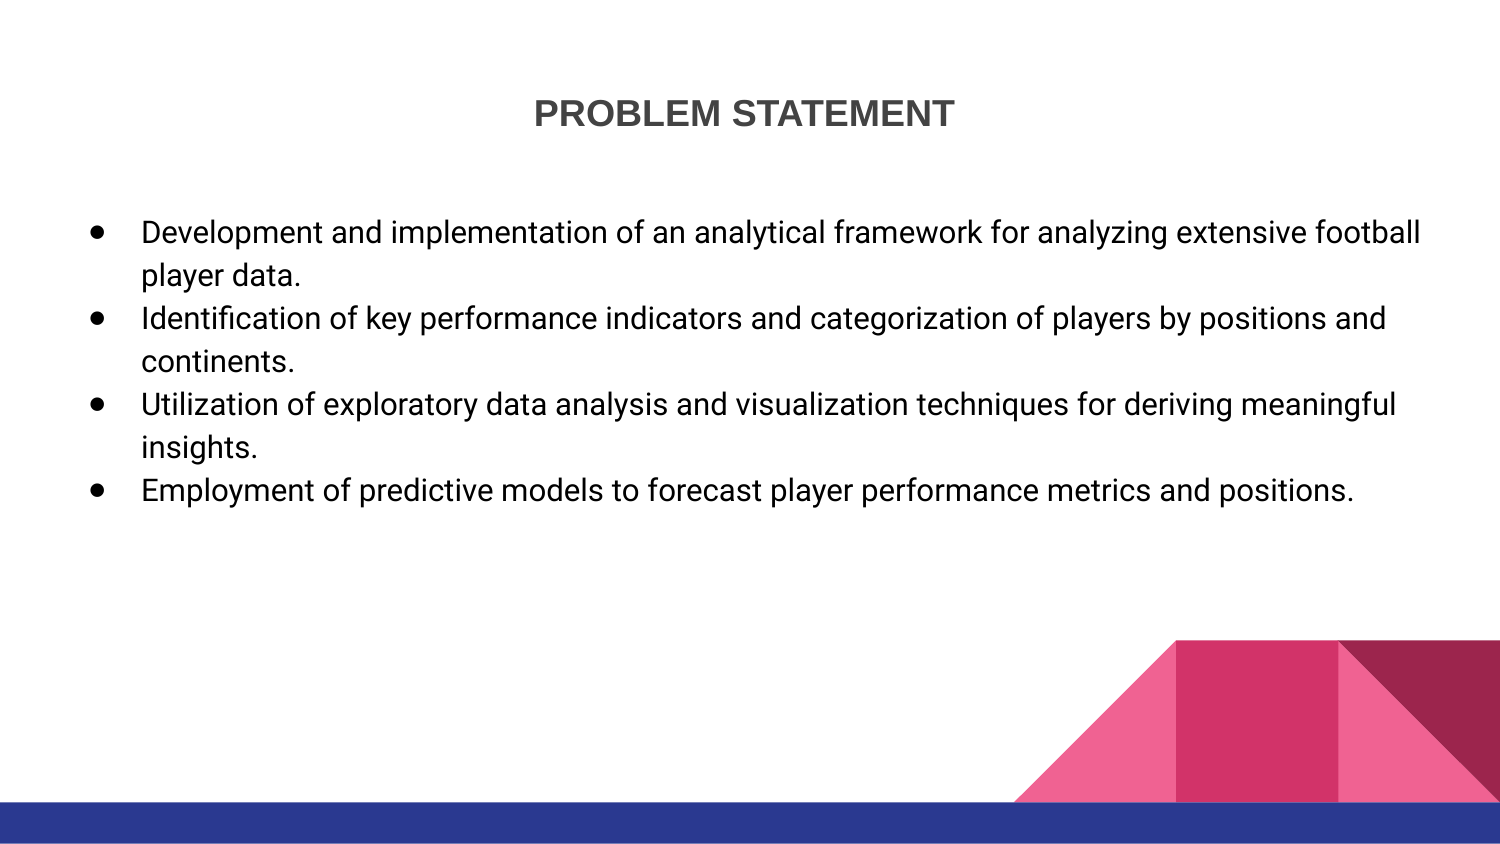

# PROBLEM STATEMENT

Development and implementation of an analytical framework for analyzing extensive football player data.
Identification of key performance indicators and categorization of players by positions and continents.
Utilization of exploratory data analysis and visualization techniques for deriving meaningful insights.
Employment of predictive models to forecast player performance metrics and positions.